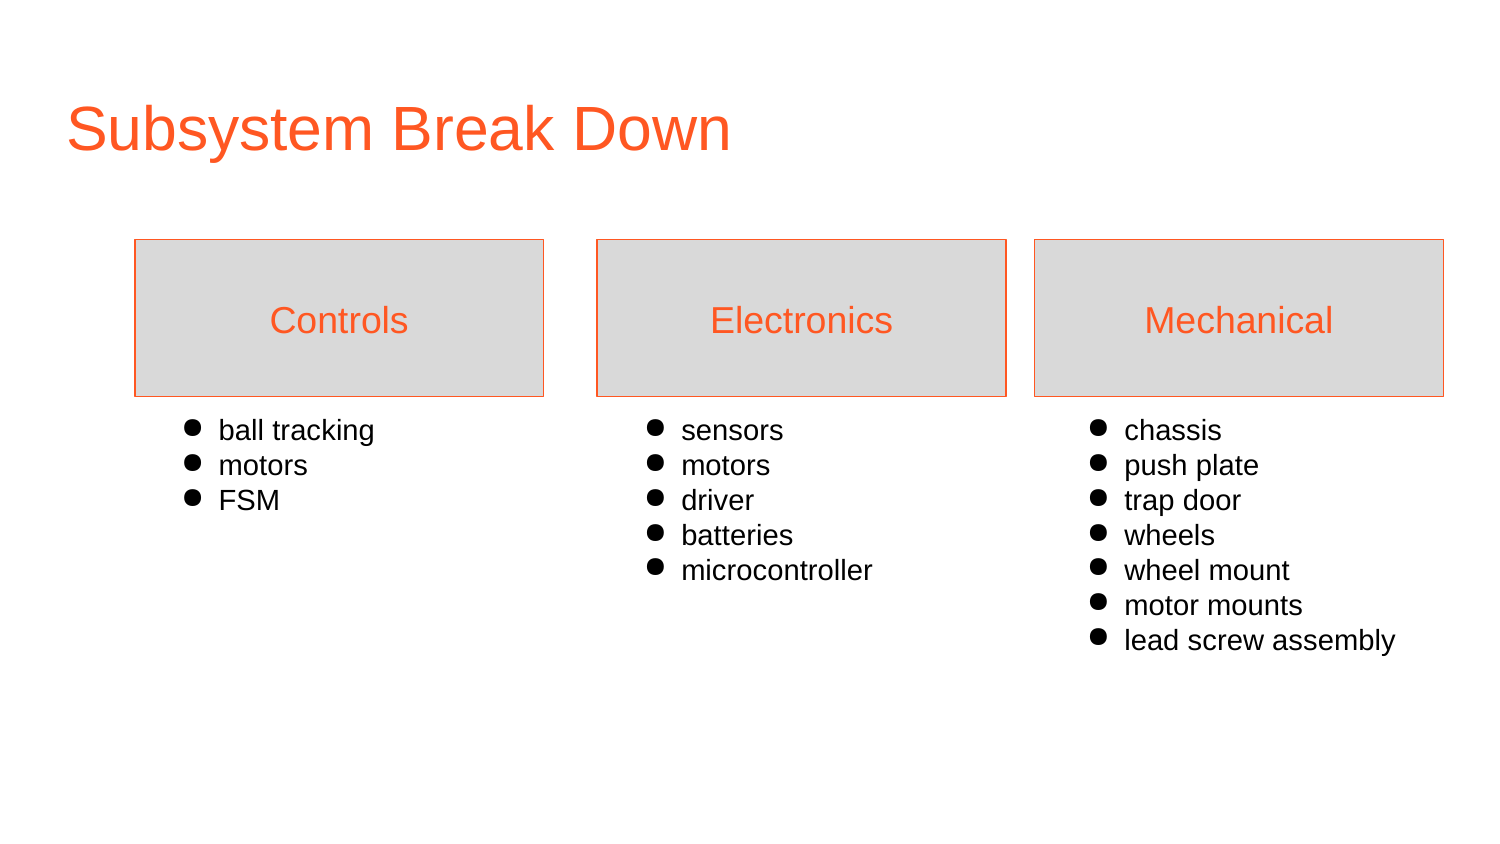

# Subsystem Break Down
Controls
Electronics
Mechanical
ball tracking
motors
FSM
sensors
motors
driver
batteries
microcontroller
chassis
push plate
trap door
wheels
wheel mount
motor mounts
lead screw assembly